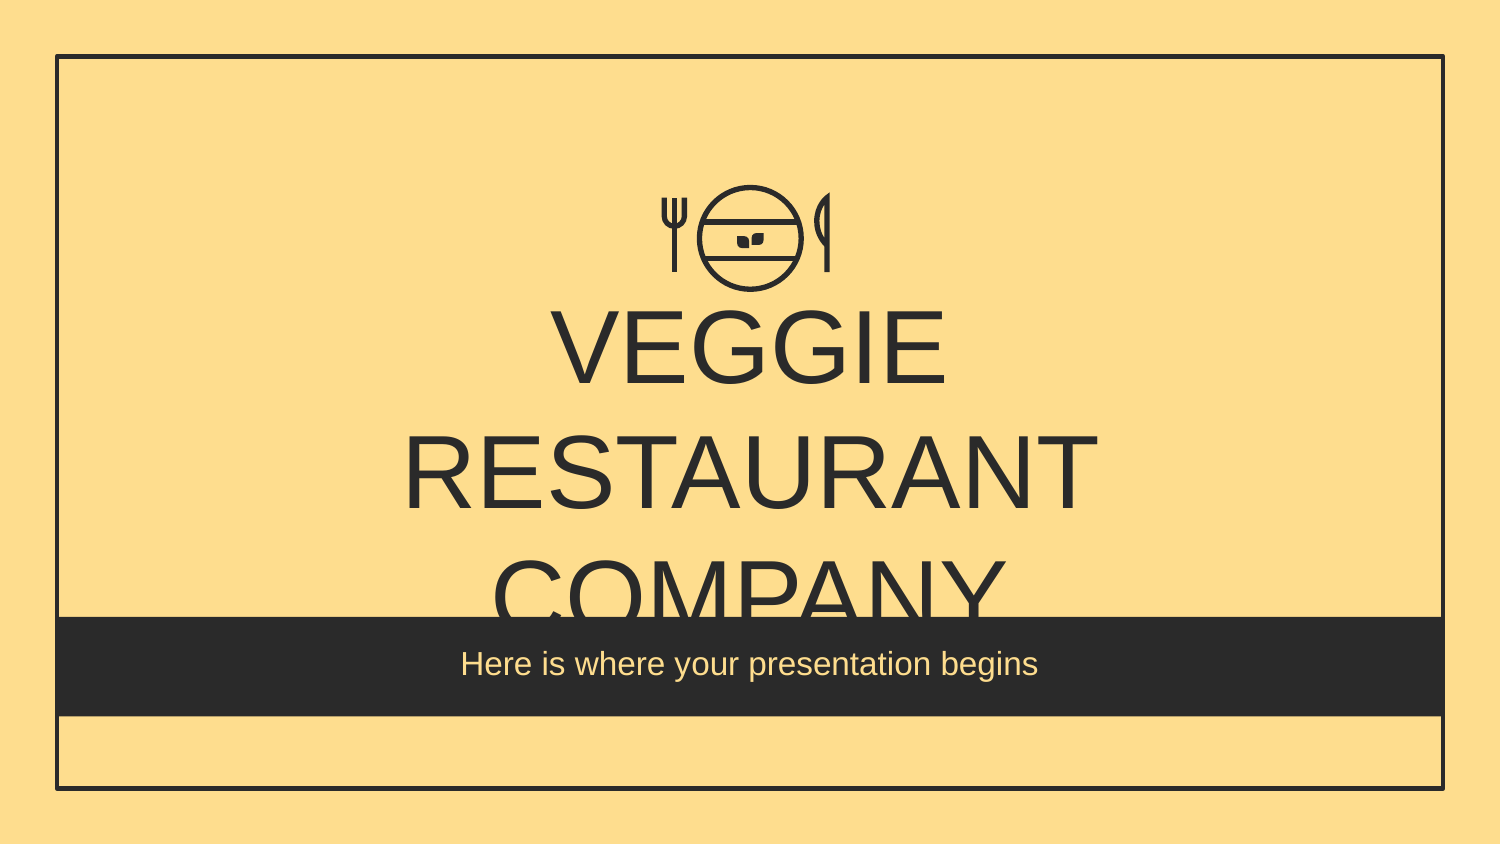

# VEGGIE RESTAURANT COMPANY
Here is where your presentation begins